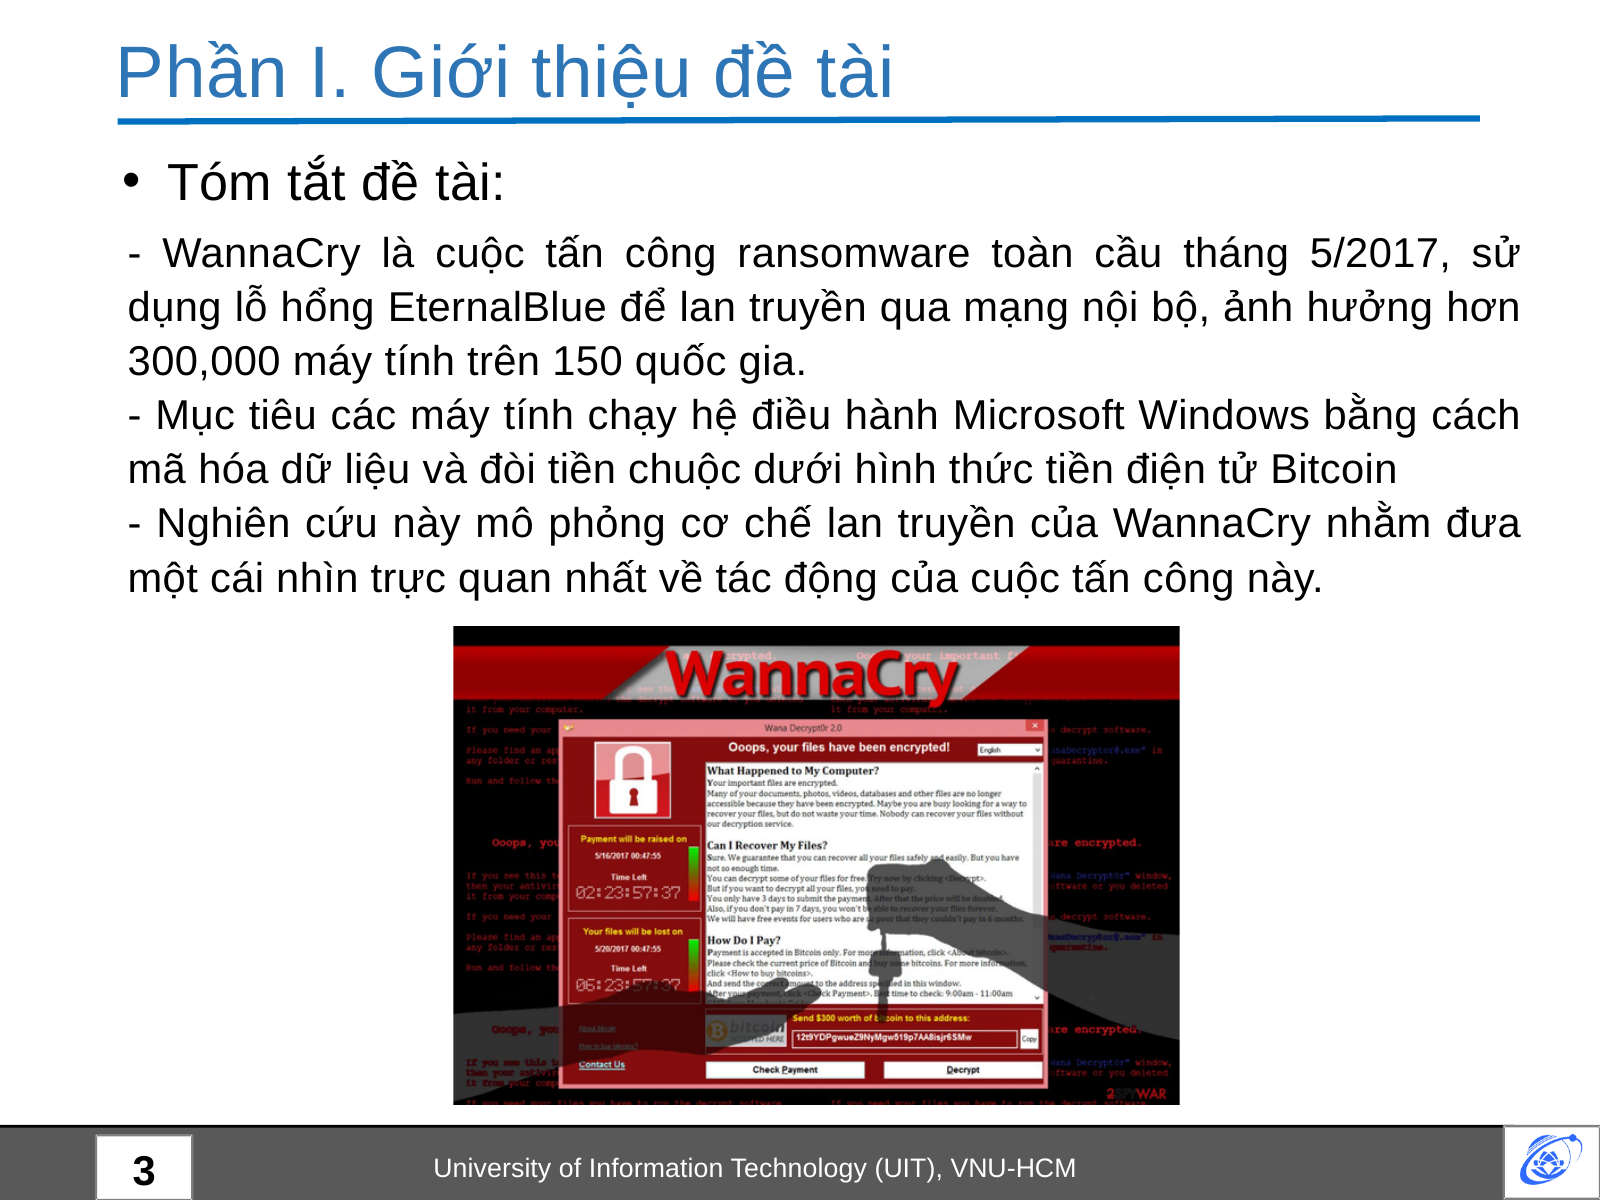

Phần I. Giới thiệu đề tài

Tóm tắt đề tài:
- WannaCry là cuộc tấn công ransomware toàn cầu tháng 5/2017, sử dụng lỗ hổng EternalBlue để lan truyền qua mạng nội bộ, ảnh hưởng hơn 300,000 máy tính trên 150 quốc gia.
- Mục tiêu các máy tính chạy hệ điều hành Microsoft Windows bằng cách mã hóa dữ liệu và đòi tiền chuộc dưới hình thức tiền điện tử Bitcoin
- Nghiên cứu này mô phỏng cơ chế lan truyền của WannaCry nhằm đưa một cái nhìn trực quan nhất về tác động của cuộc tấn công này.

University of Information Technology (UIT), VNU-HCM

3